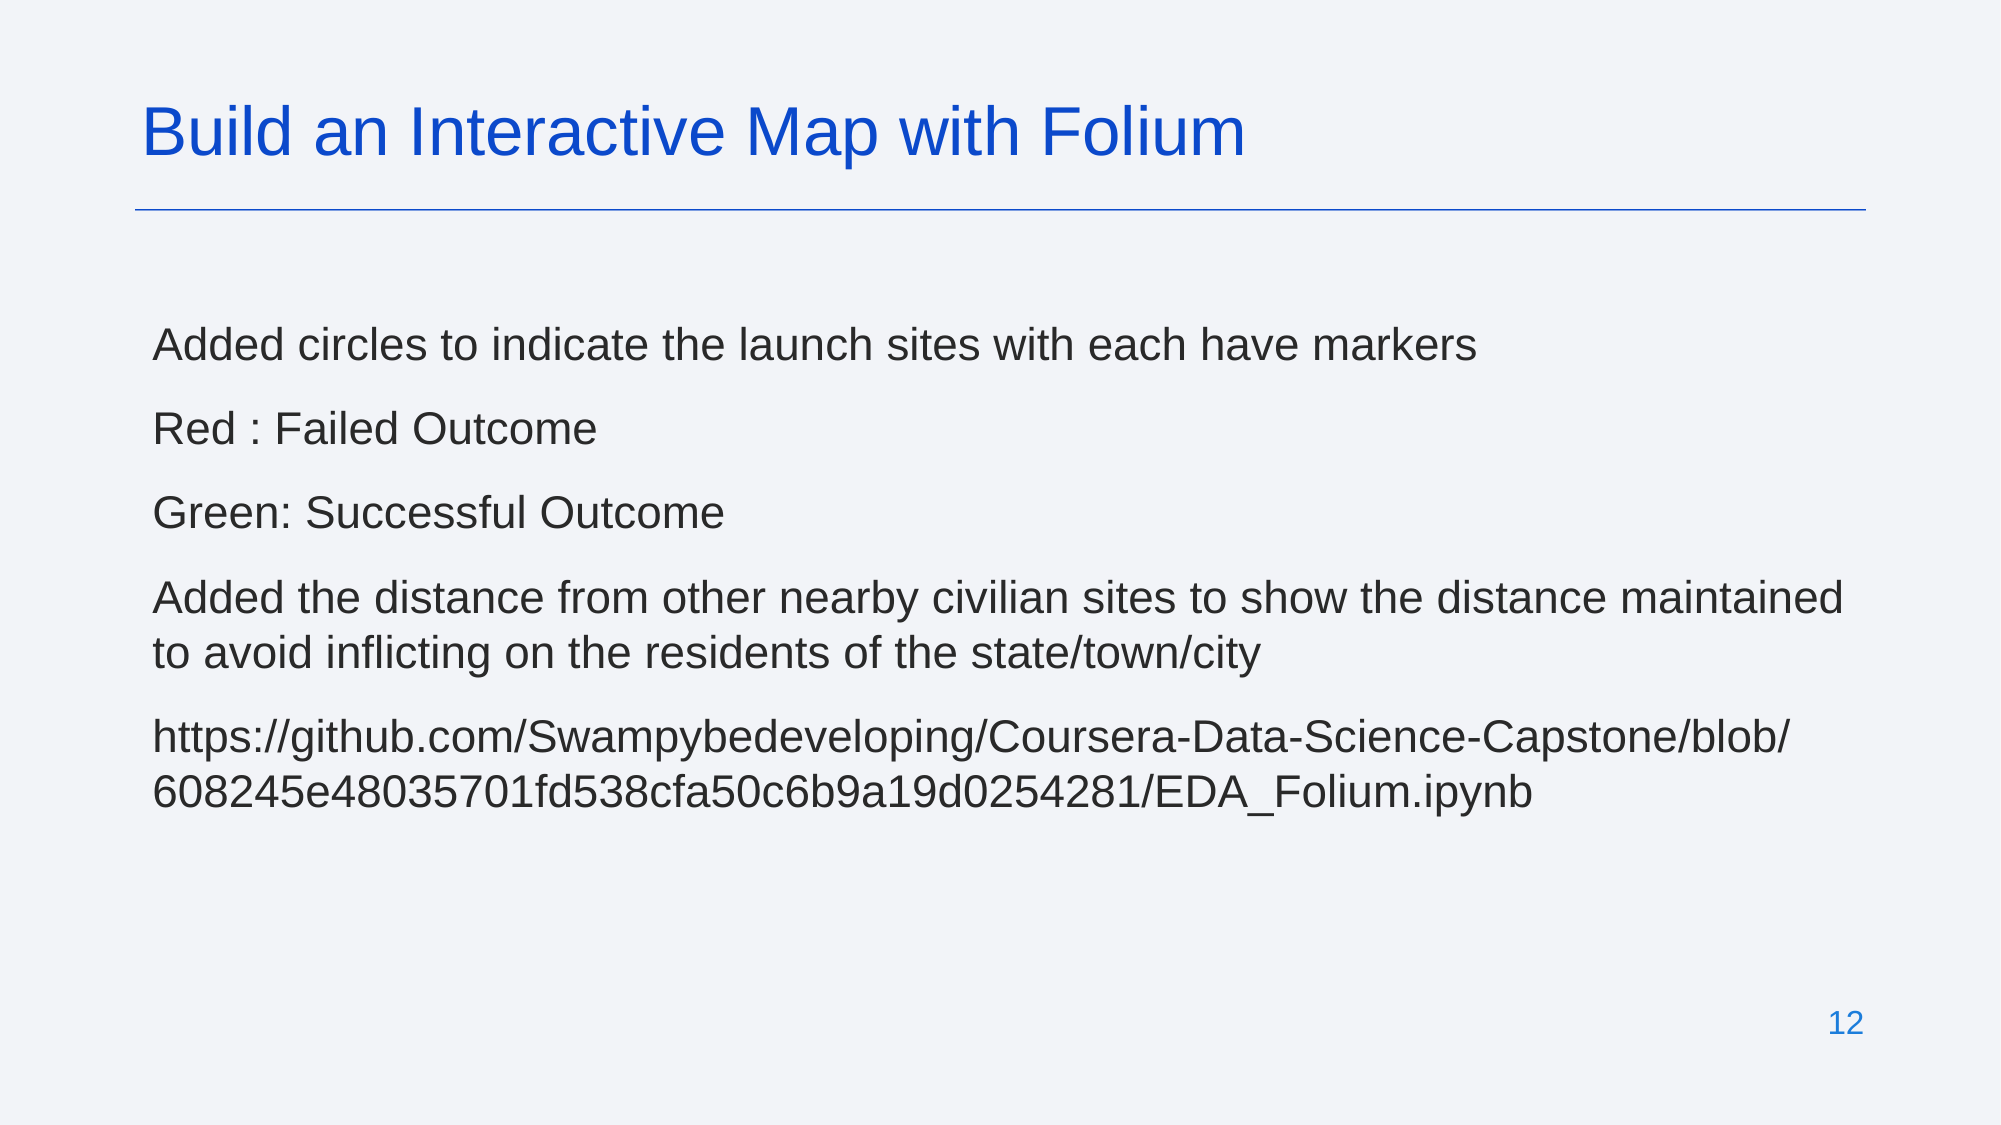

Build an Interactive Map with Folium
Added circles to indicate the launch sites with each have markers
Red : Failed Outcome
Green: Successful Outcome
Added the distance from other nearby civilian sites to show the distance maintained to avoid inflicting on the residents of the state/town/city
https://github.com/Swampybedeveloping/Coursera-Data-Science-Capstone/blob/608245e48035701fd538cfa50c6b9a19d0254281/EDA_Folium.ipynb

12